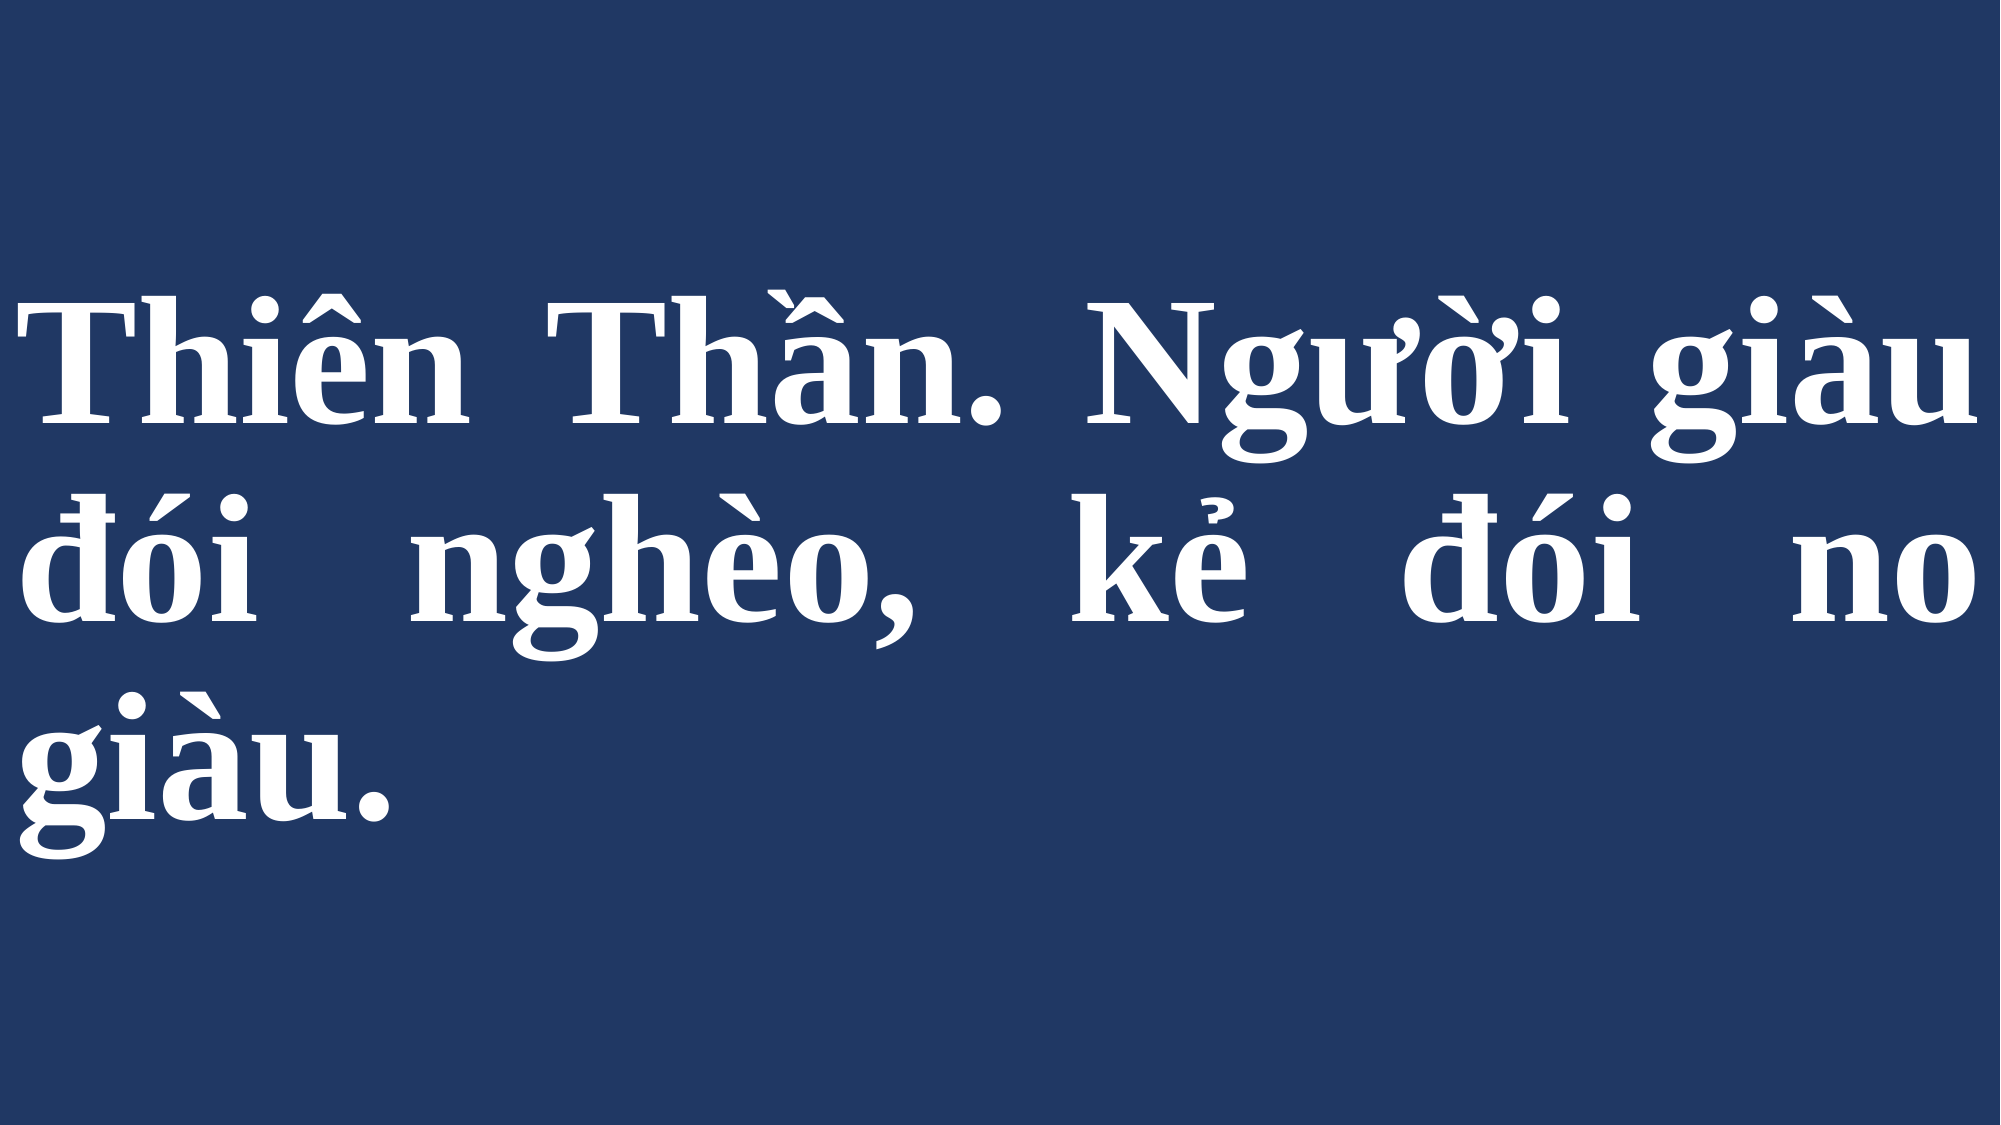

# Thiên Thần. Người giàu đói nghèo, kẻ đói no giàu.